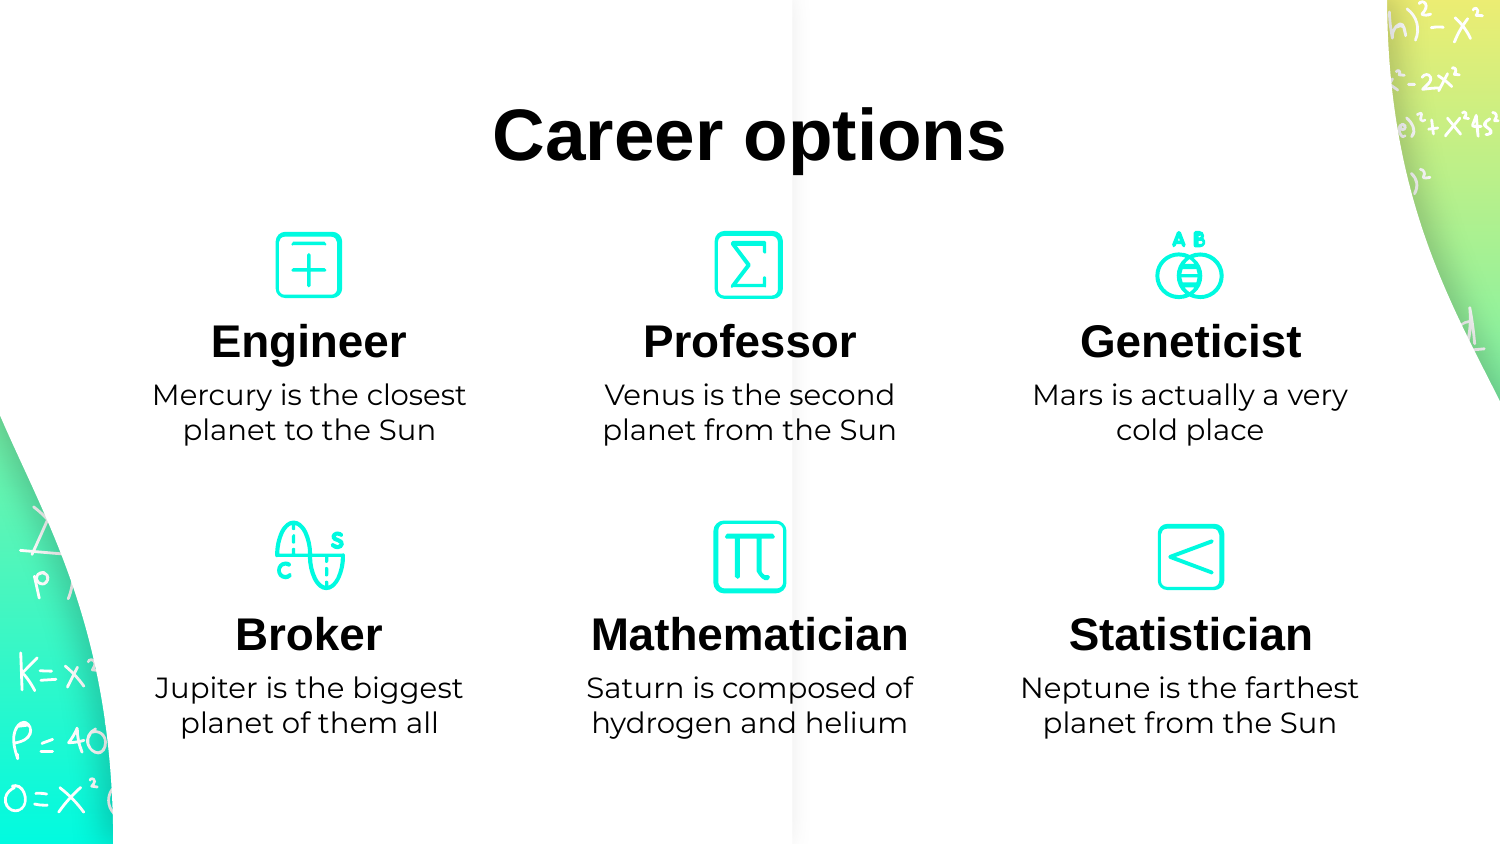

# Career options

Engineer
Professor
Geneticist
Mercury is the closest planet to the Sun
Venus is the second planet from the Sun
Mars is actually a very cold place

Broker
Mathematician
Statistician
Jupiter is the biggest planet of them all
Saturn is composed of hydrogen and helium
Neptune is the farthest planet from the Sun